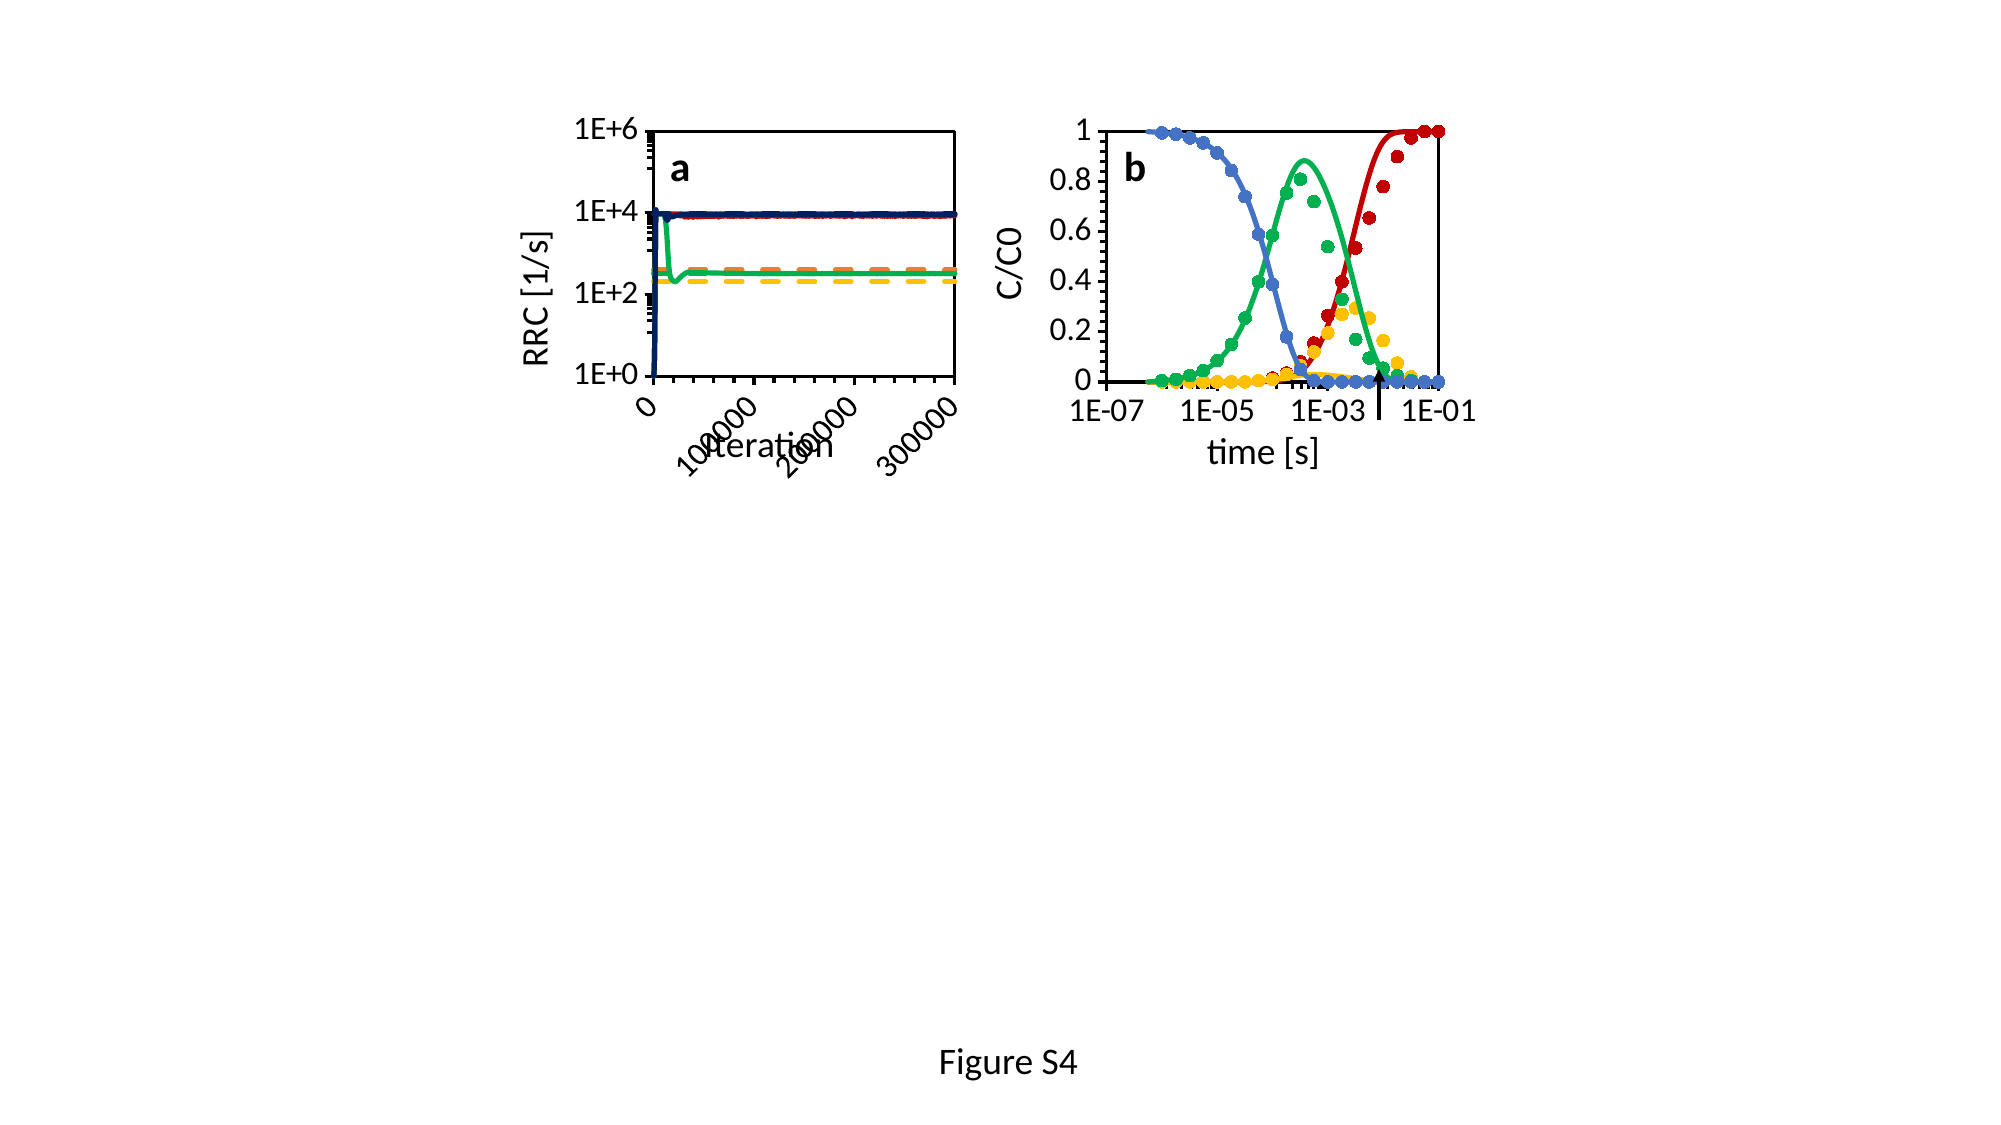

### Chart

| Category | K1 | K-1 | GT | K2 | K3 | GT | K-3 | GT | K4 | GT | K5 | GT |
|---|---|---|---|---|---|---|---|---|---|---|---|---|

### Chart

| Category | C1 |  | C2 |  | C3 |  | Cd |  |
|---|---|---|---|---|---|---|---|---|
a
b
Figure S4